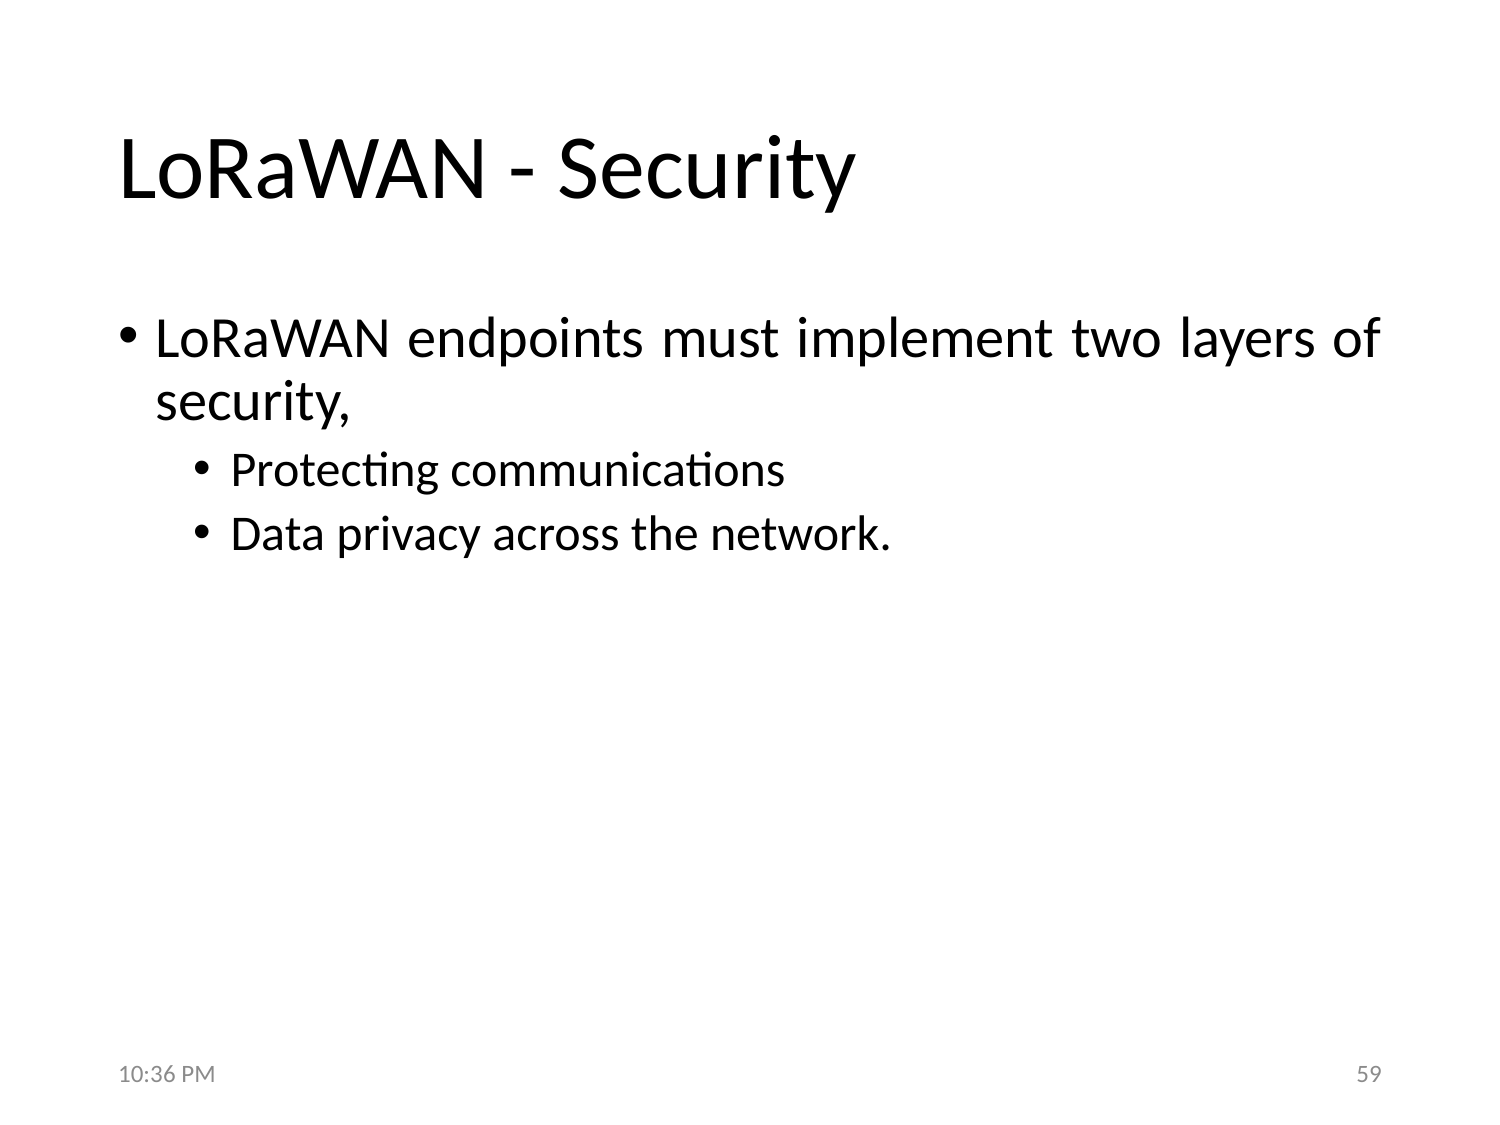

# LoRaWAN - Security
LoRaWAN endpoints must implement two layers of security,
Protecting communications
Data privacy across the network.

10:36 PM
59